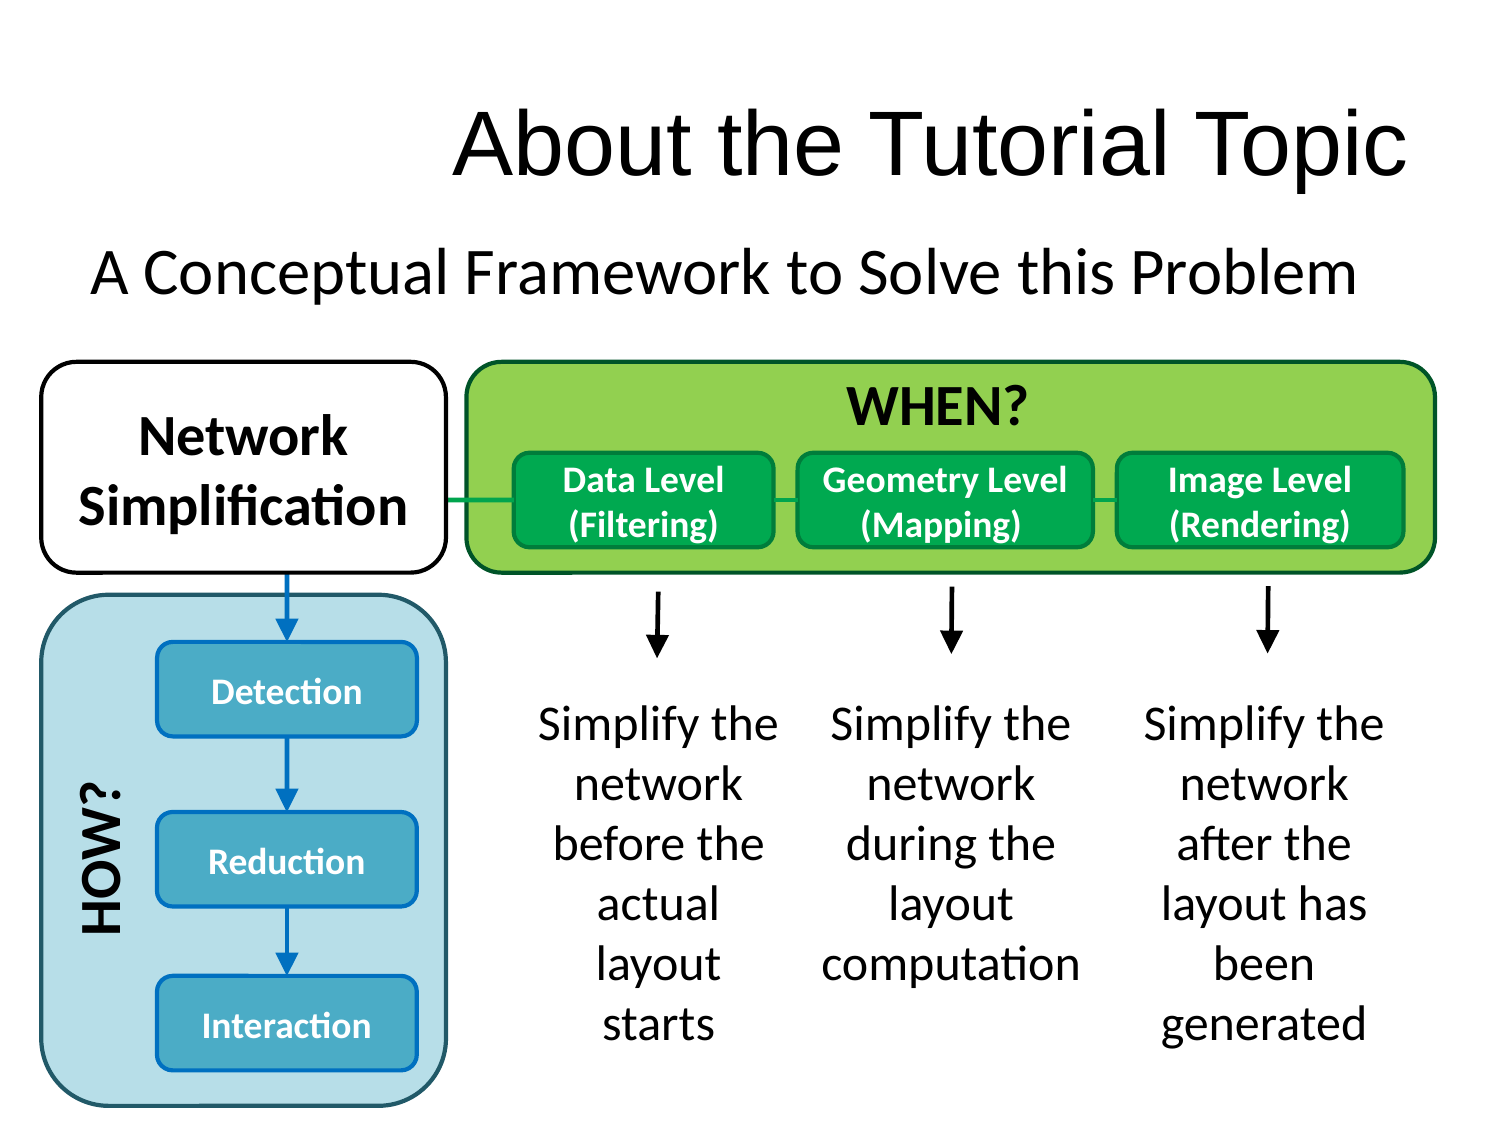

# About the Tutorial Topic
A Conceptual Framework to Solve this Problem
WHEN?
Network Simplification

Data Level (Filtering)
Geometry Level (Mapping)
Image Level
(Rendering)

Detection
Simplify the network before the actual layout starts
Simplify the network during the layout computation
Simplify the network after the layout has been generated
Reduction
HOW?
Interaction